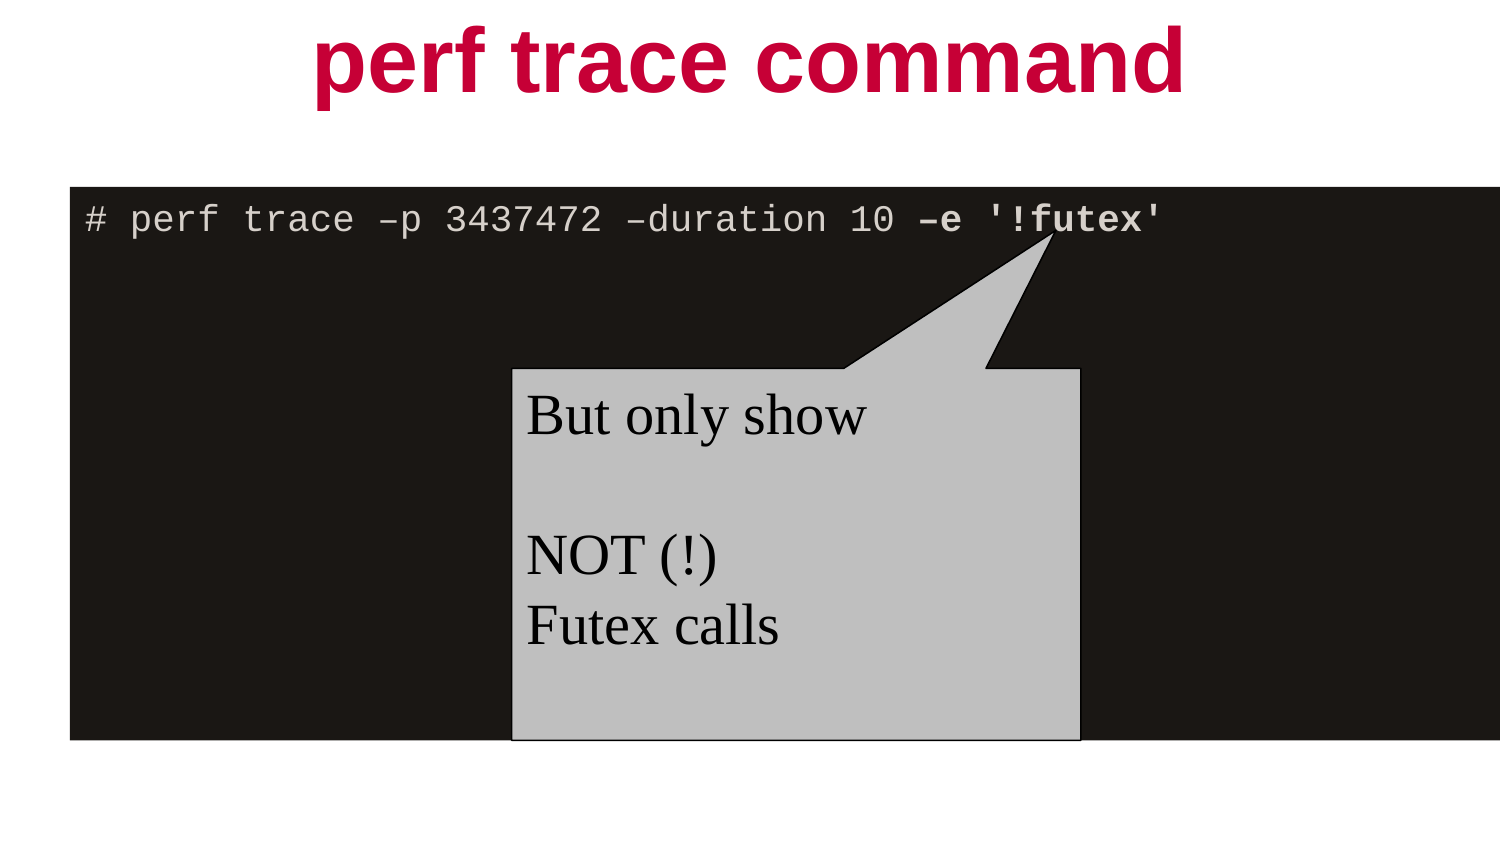

# perf trace command
# perf trace –p 3437472 –duration 10 –e '!futex'

But only show

NOT (!)
Futex calls